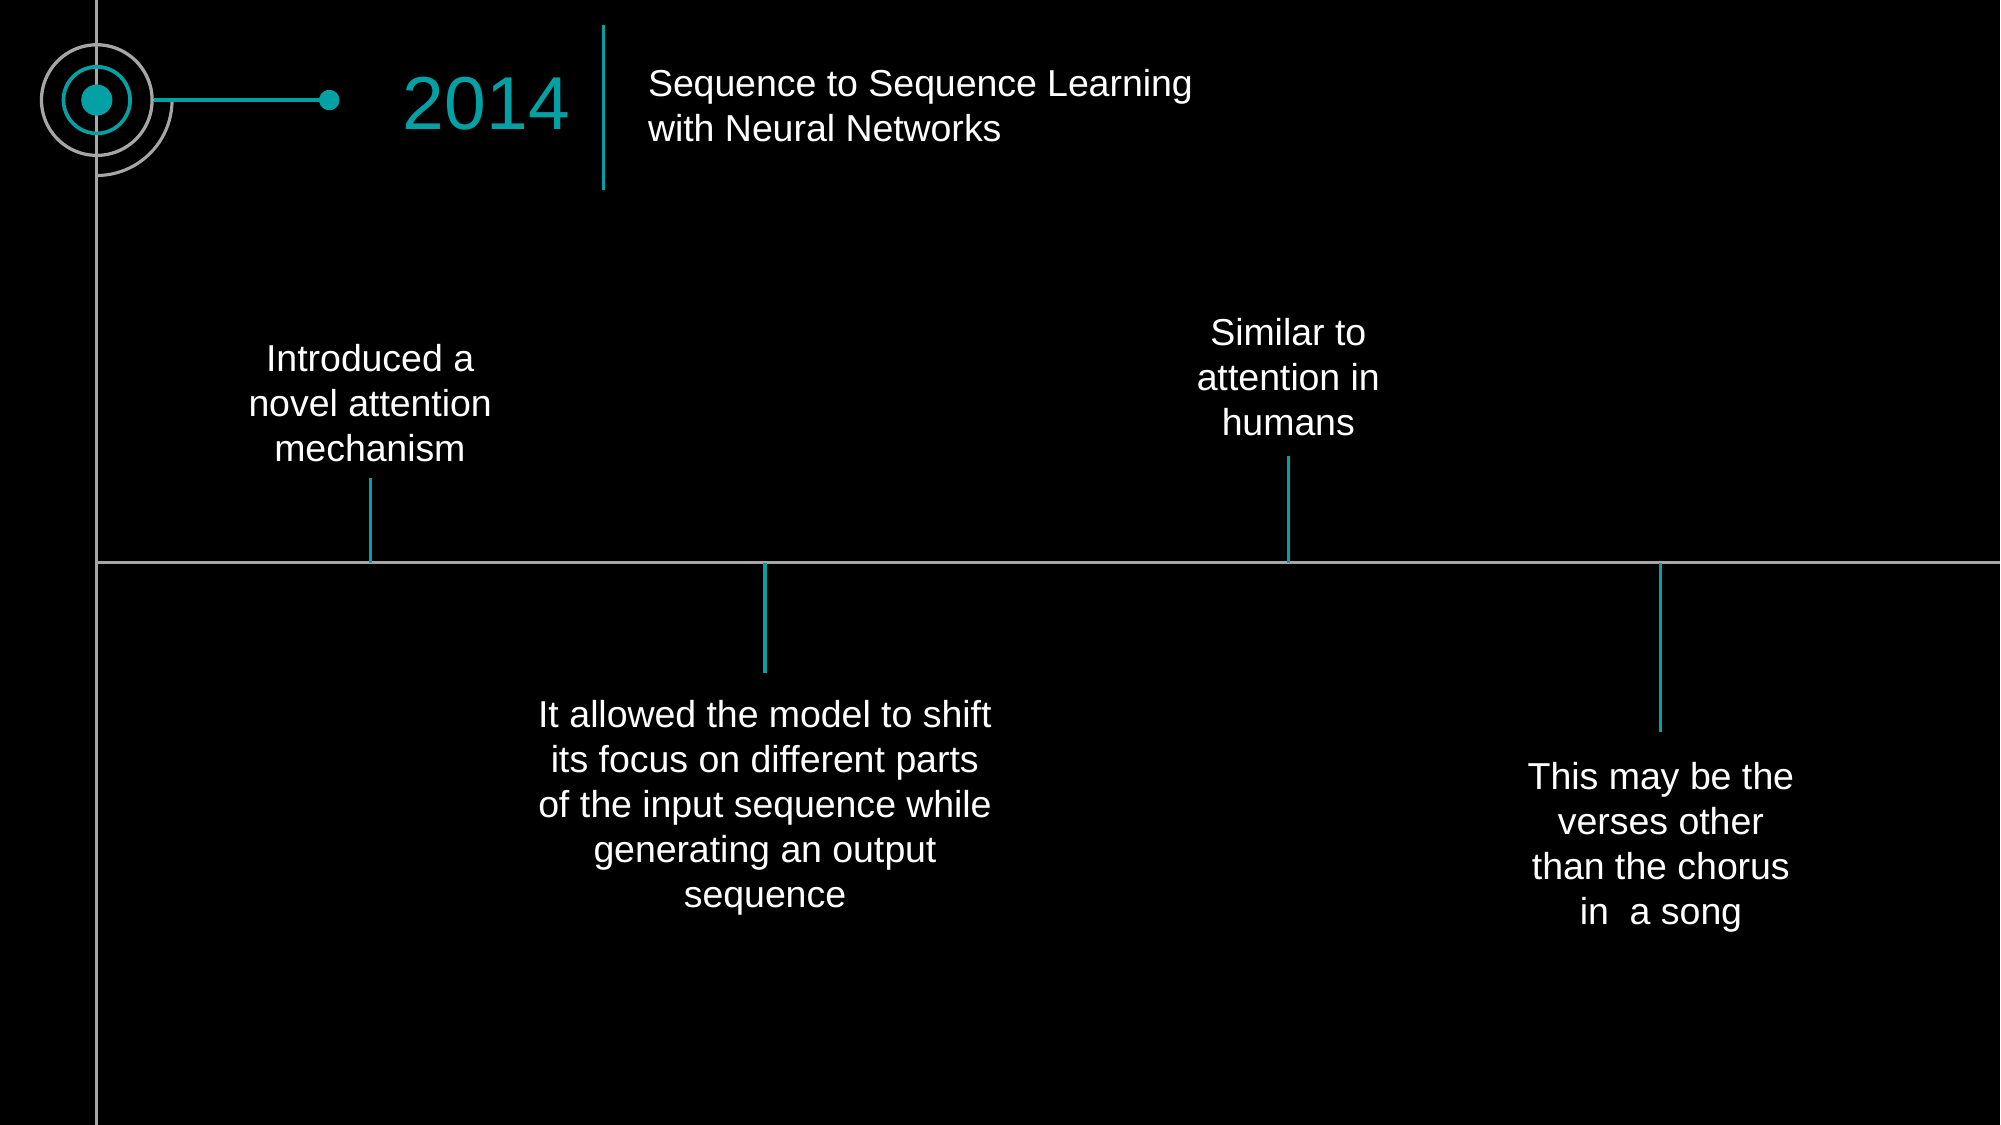

2014
Sequence to Sequence Learning with Neural Networks

Similar to attention in humans
Introduced a novel attention mechanism
It allowed the model to shift its focus on different parts of the input sequence while generating an output sequence
This may be the verses other than the chorus in  a song